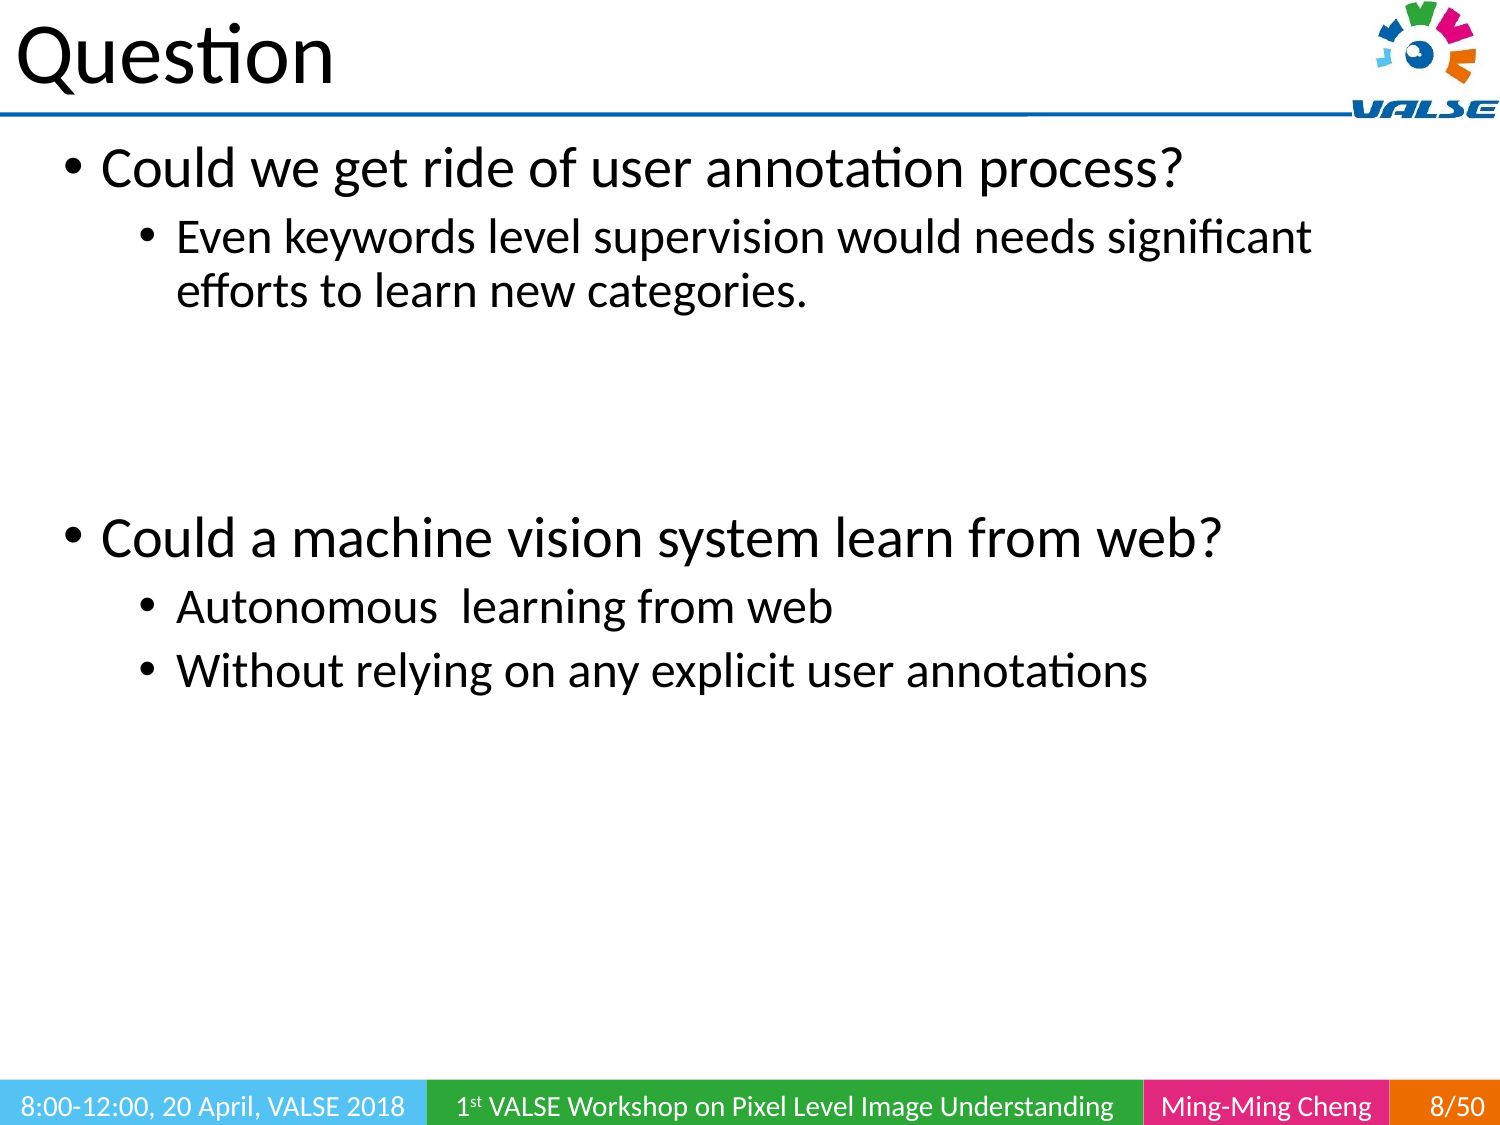

# Question
Could we get ride of user annotation process?
Even keywords level supervision would needs significant efforts to learn new categories.

Could a machine vision system learn from web?
Autonomous  learning from web
Without relying on any explicit user annotations